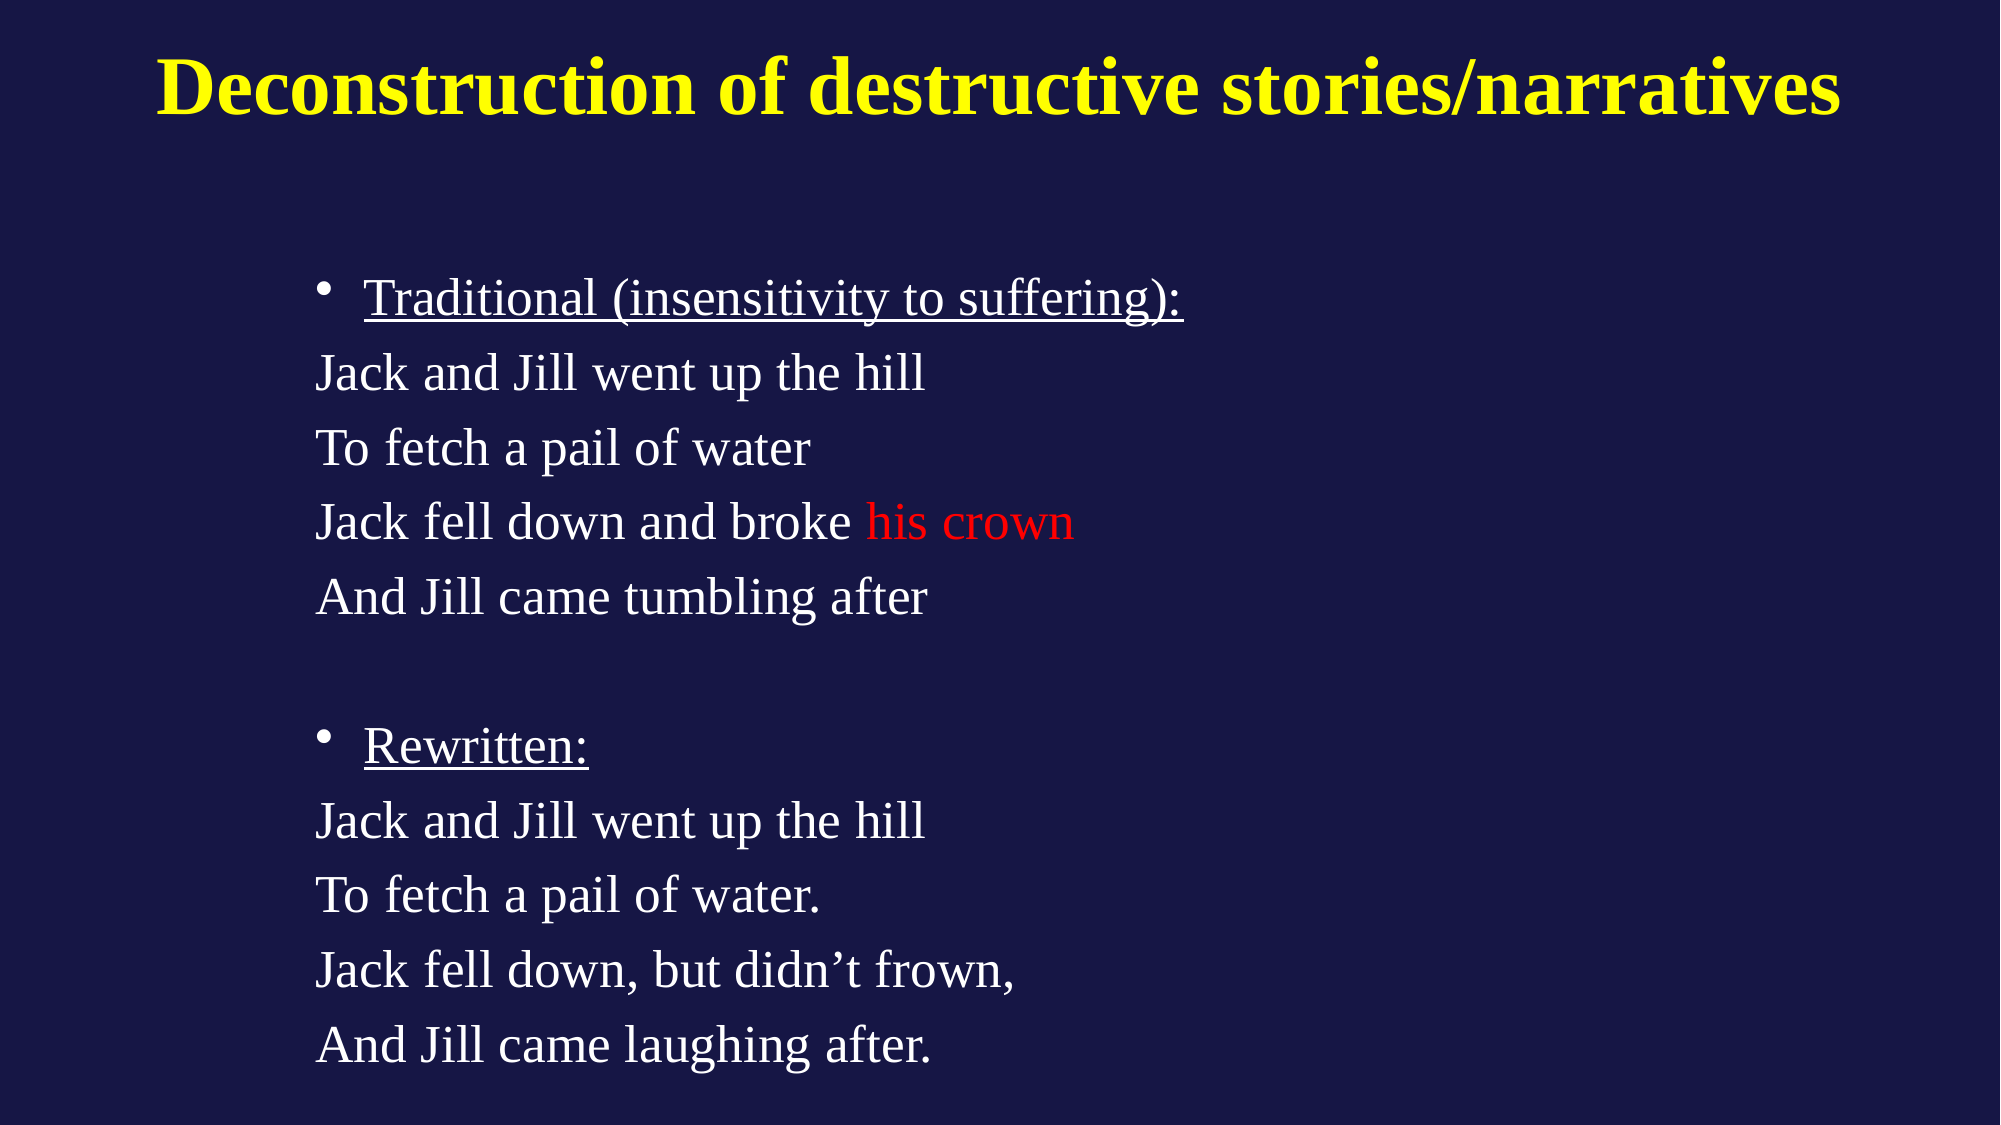

# Deconstruction of destructive stories/narratives
Traditional (insensitivity to suffering):
Jack and Jill went up the hill
To fetch a pail of water
Jack fell down and broke his crown
And Jill came tumbling after

Rewritten:
Jack and Jill went up the hill
To fetch a pail of water.
Jack fell down, but didn’t frown,
And Jill came laughing after.